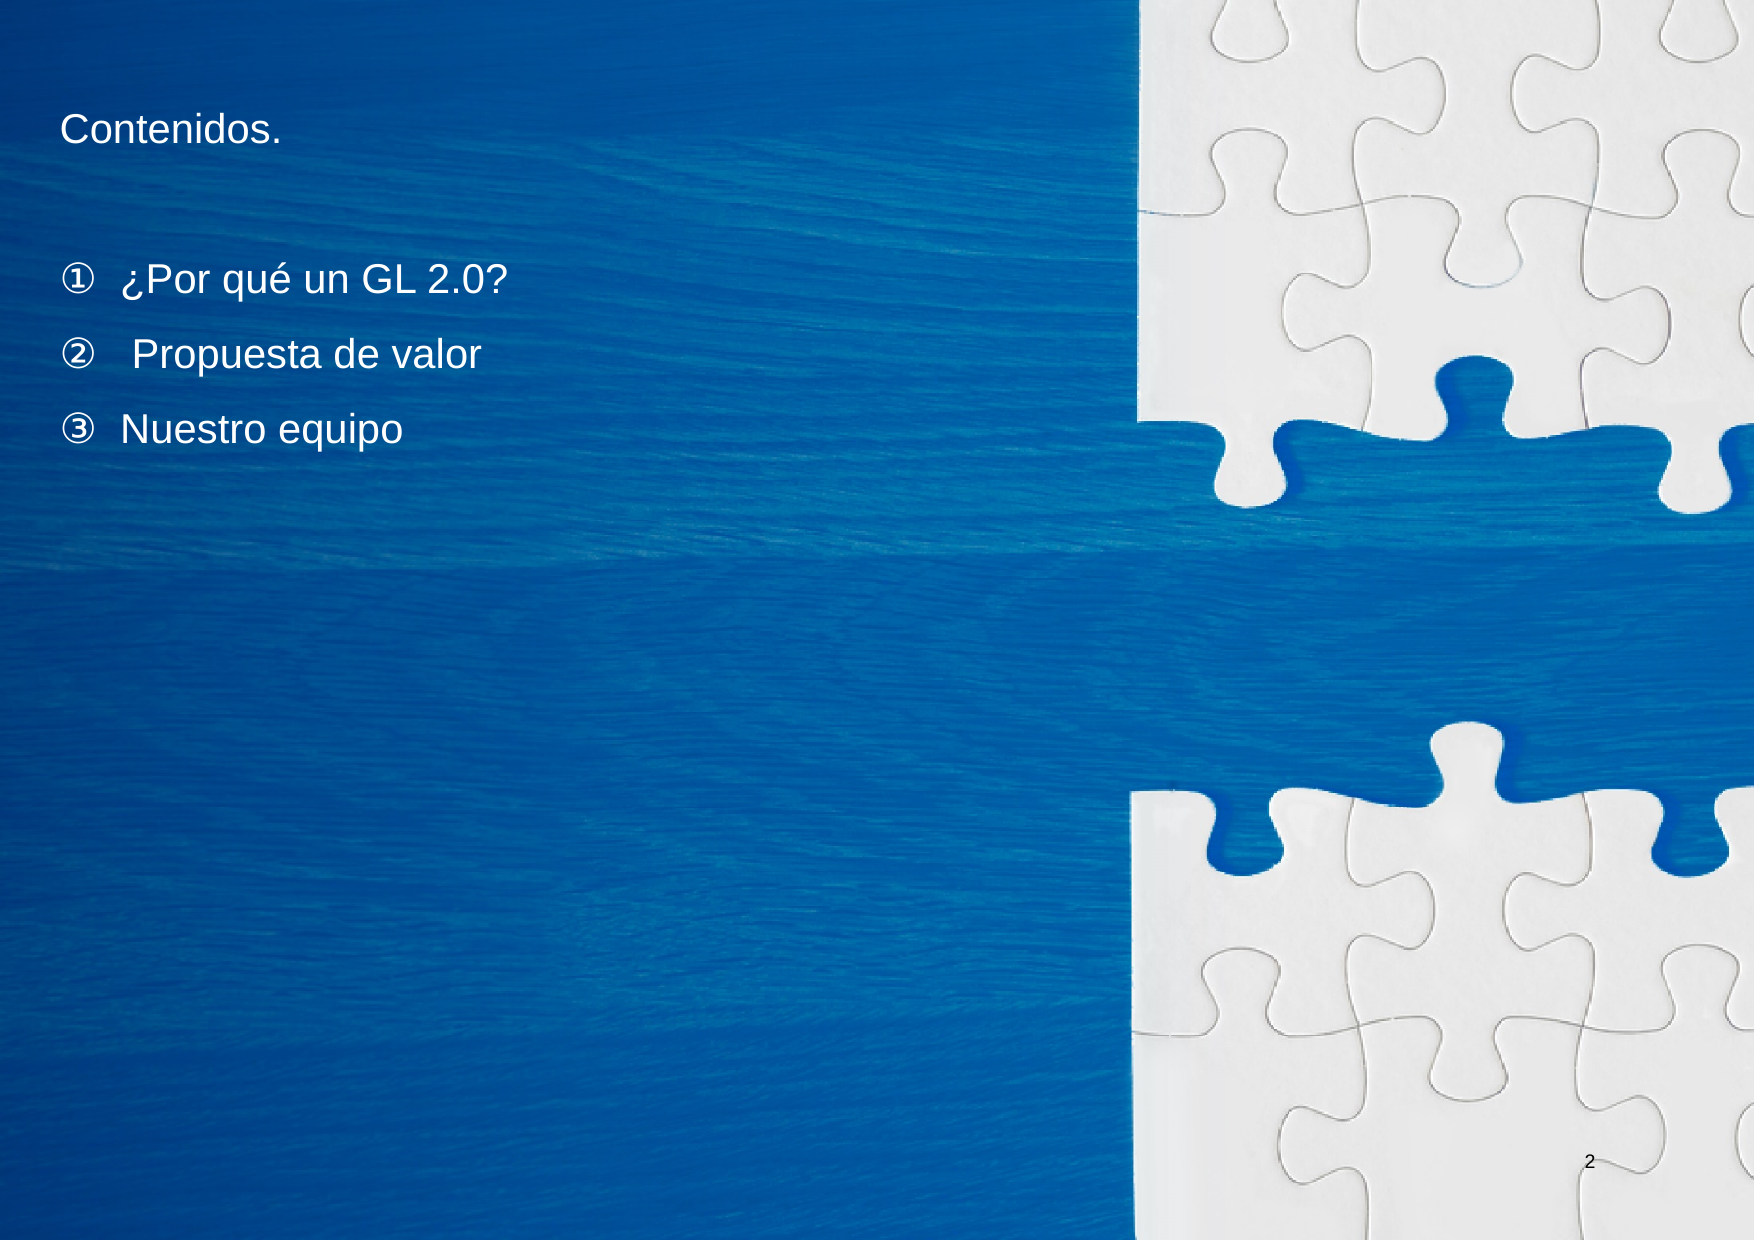

Contenidos.

¿Por qué un GL 2.0?
 Propuesta de valor
Nuestro equipo

2